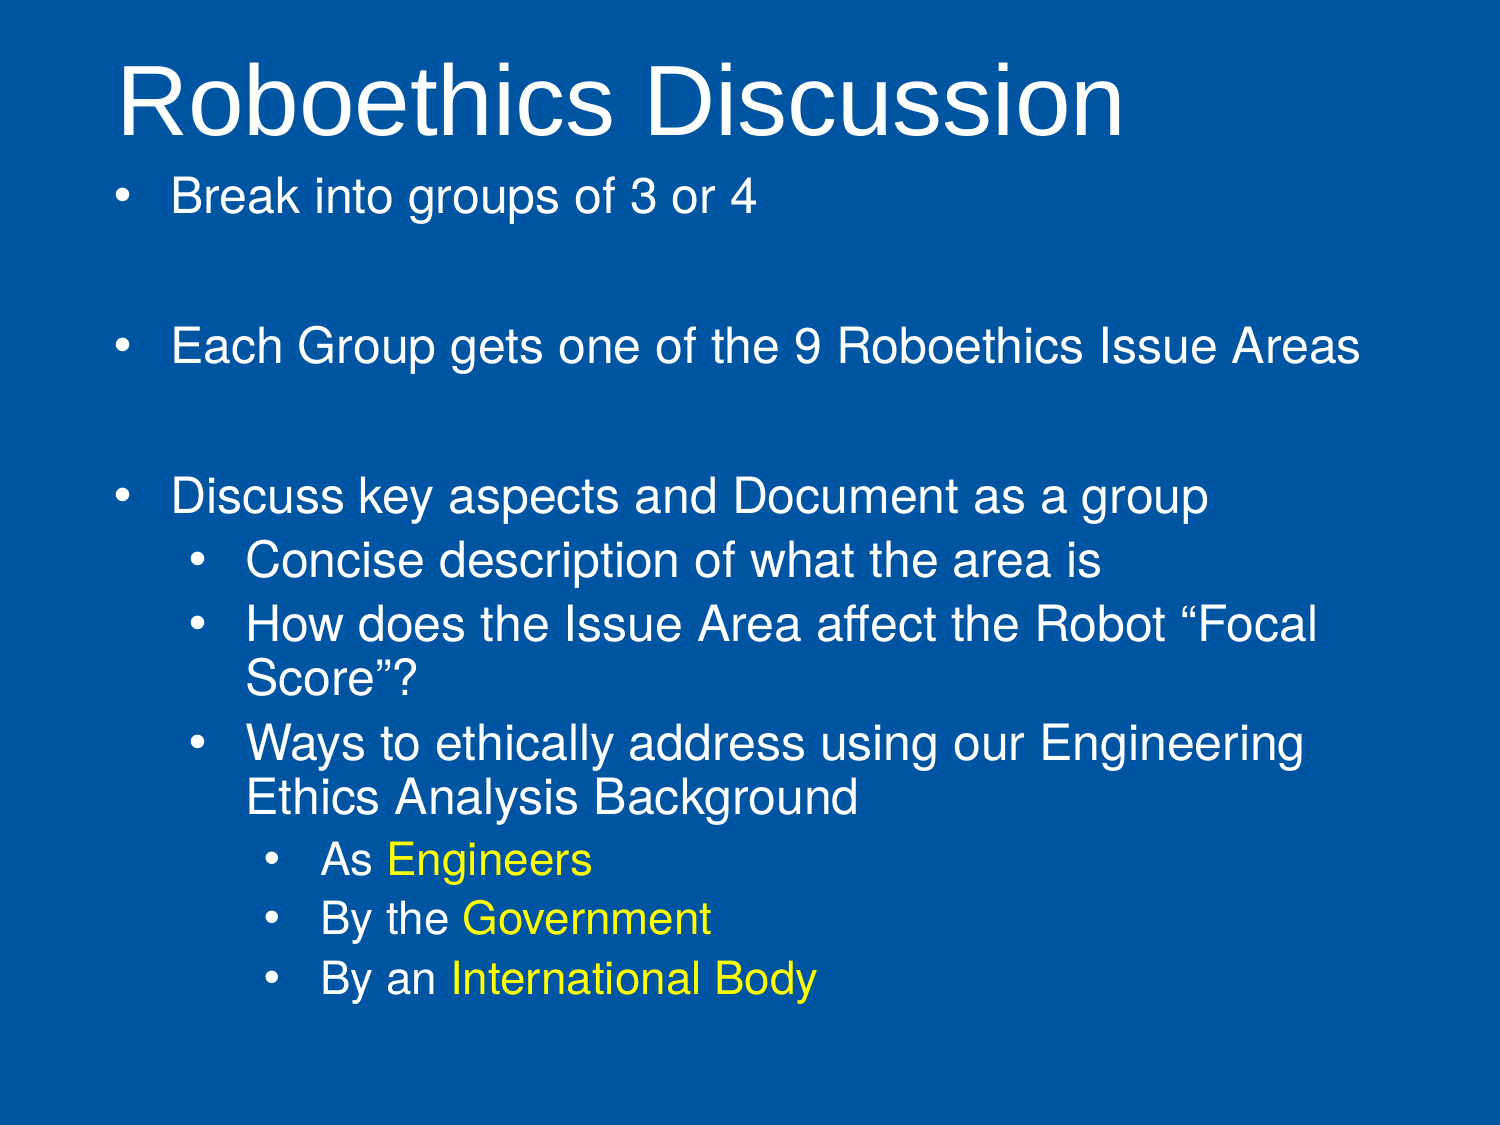

# Roboethics Discussion
Break into groups of 3 or 4

Each Group gets one of the 9 Roboethics Issue Areas

Discuss key aspects and Document as a group
Concise description of what the area is
How does the Issue Area affect the Robot “Focal Score”?
Ways to ethically address using our Engineering Ethics Analysis Background
As Engineers
By the Government
By an International Body